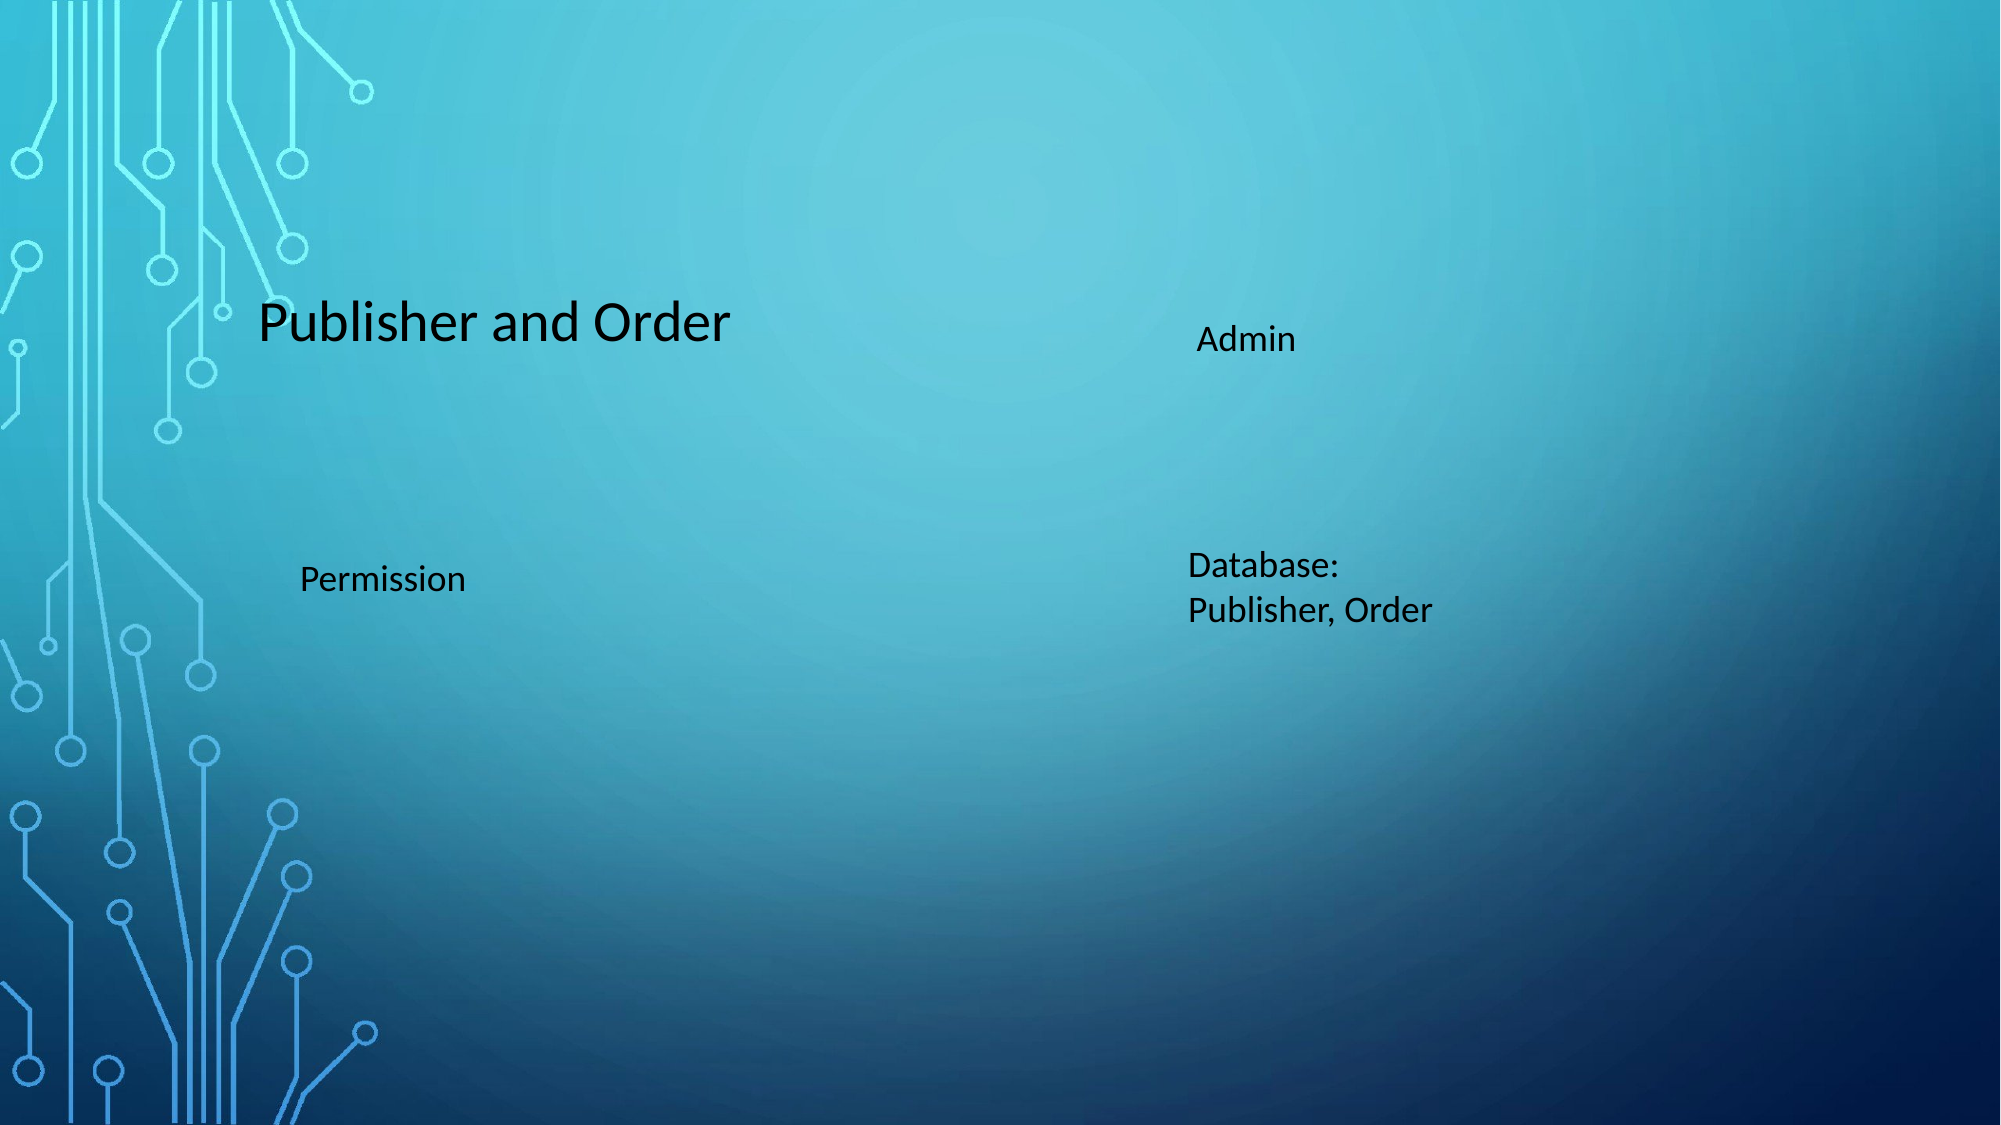

Publisher and Order
 Admin
Database:
Publisher, Order

Permission